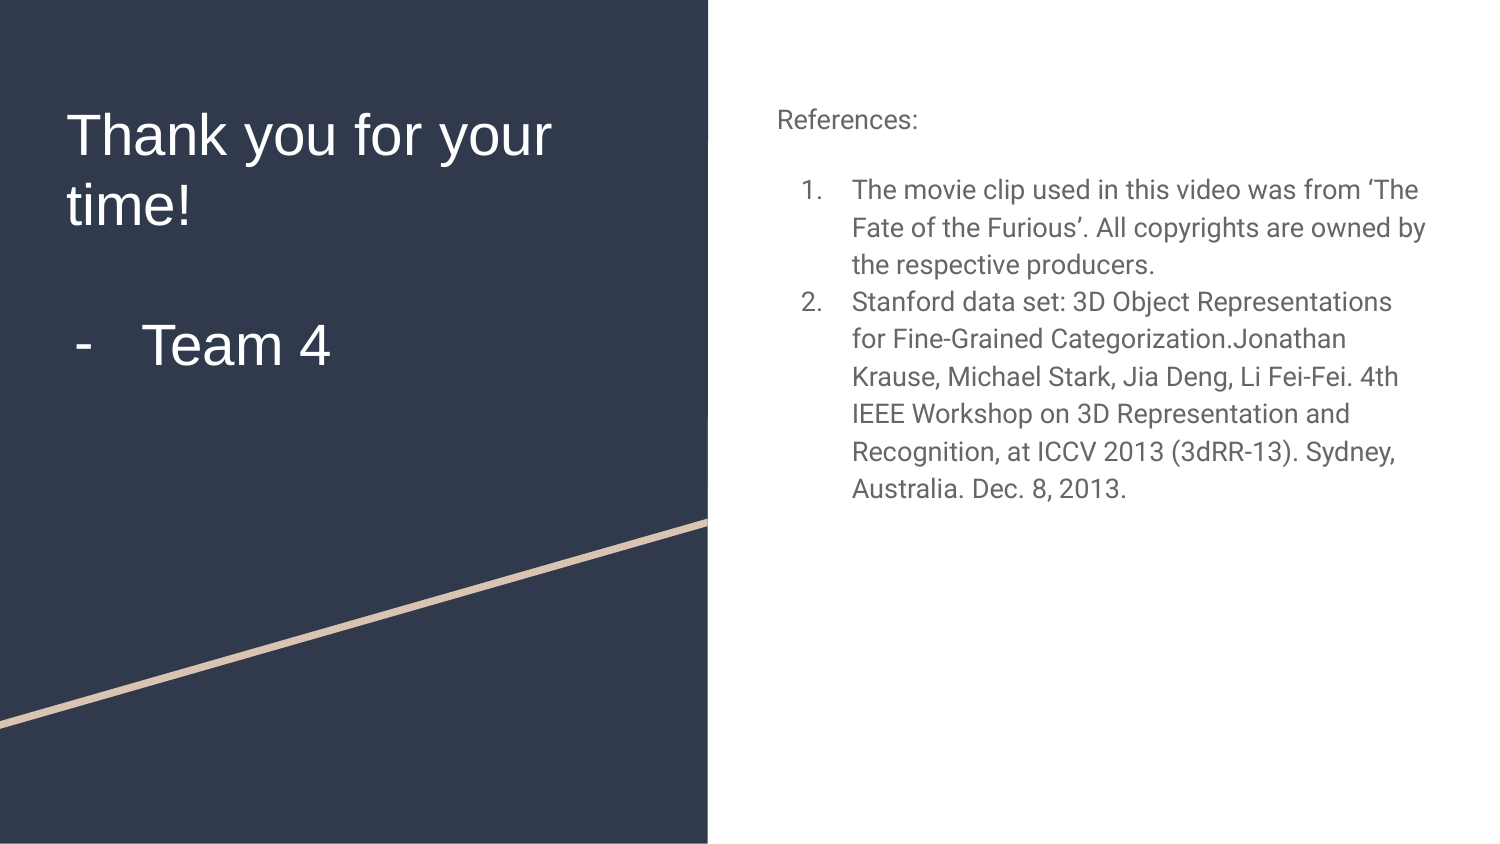

# Thank you for your time!

Team 4
References:
The movie clip used in this video was from ‘The Fate of the Furious’. All copyrights are owned by the respective producers.
Stanford data set: 3D Object Representations for Fine-Grained Categorization.Jonathan Krause, Michael Stark, Jia Deng, Li Fei-Fei. 4th IEEE Workshop on 3D Representation and Recognition, at ICCV 2013 (3dRR-13). Sydney, Australia. Dec. 8, 2013.